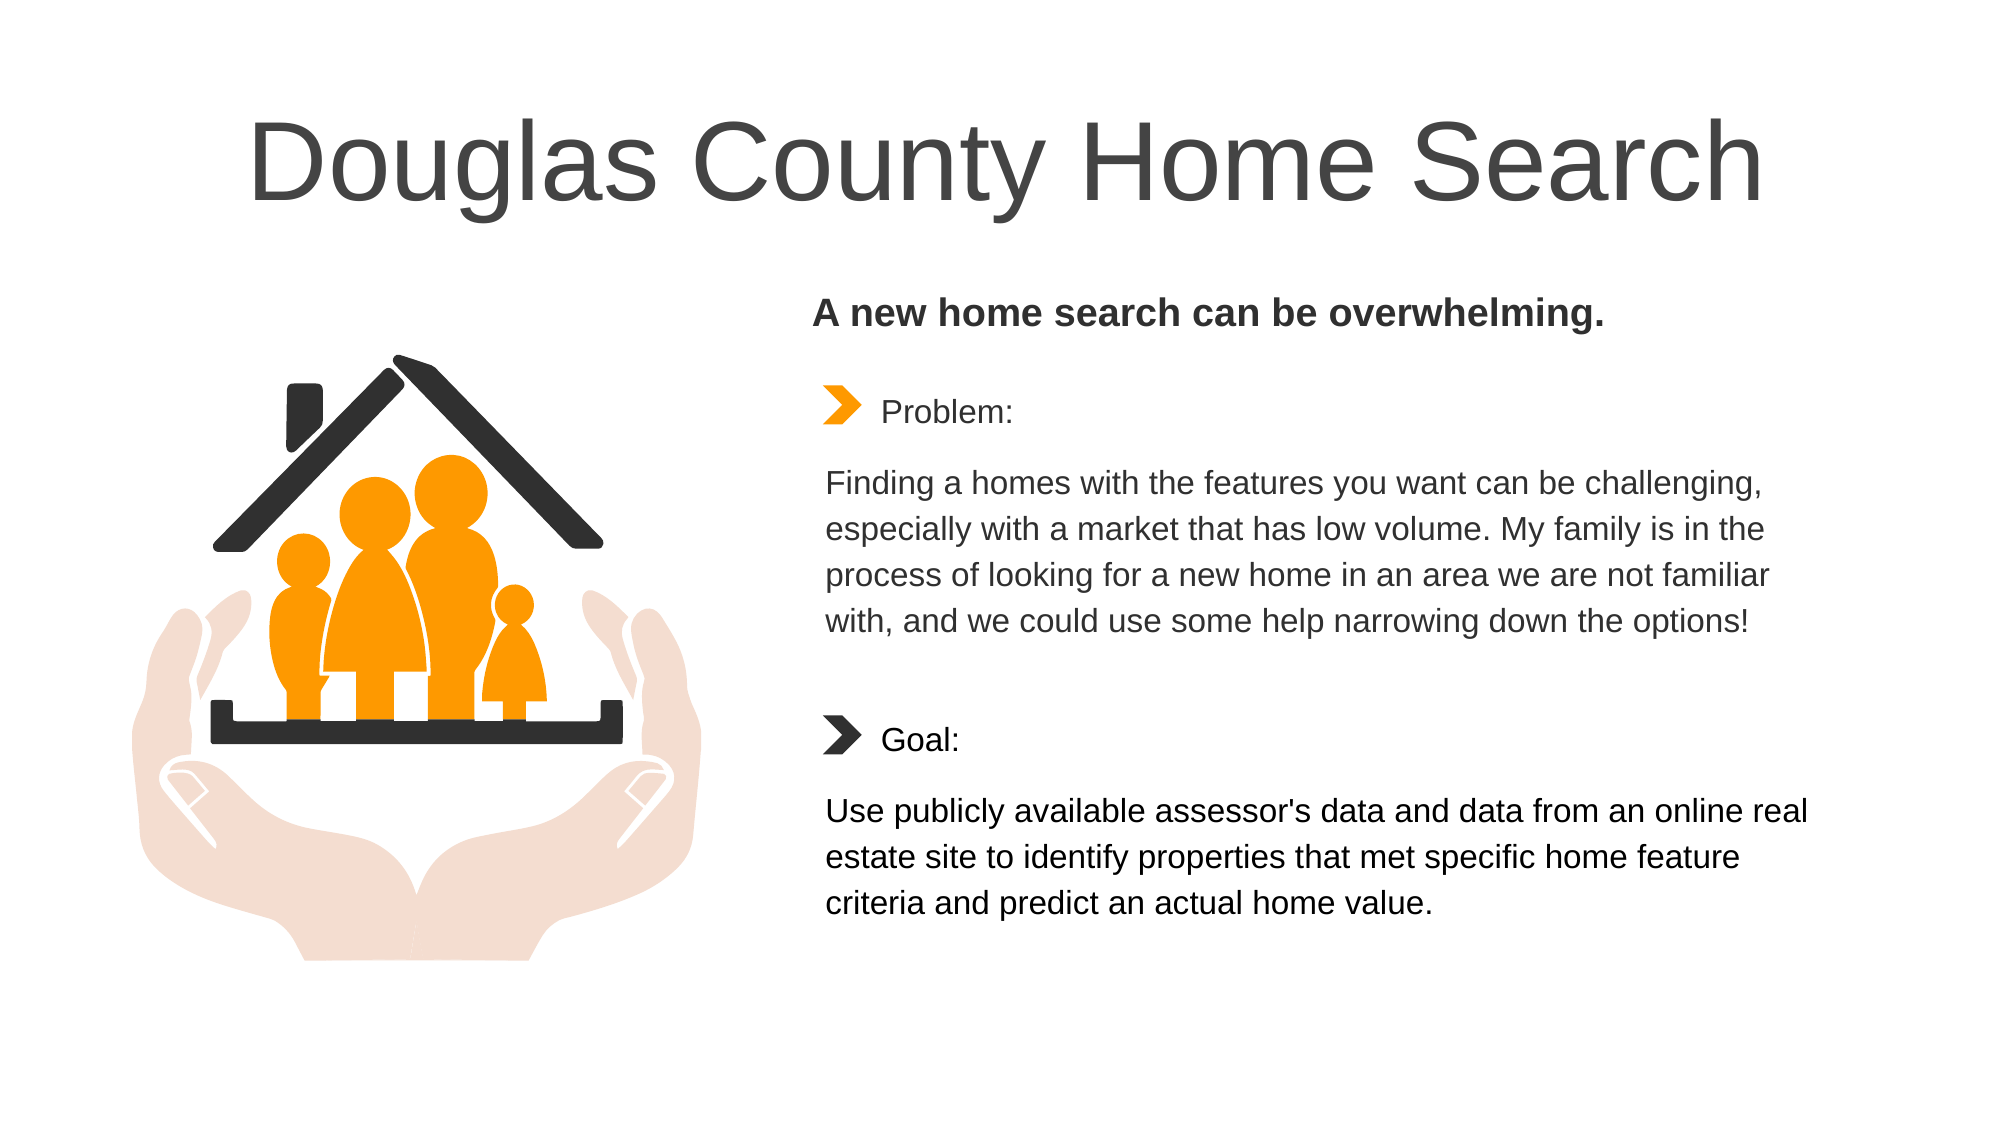

Douglas County Home Search
A new home search can be overwhelming.

      Problem:
Finding a homes with the features you want can be challenging, especially with a market that has low volume. My family is in the process of looking for a new home in an area we are not familiar with, and we could use some help narrowing down the options!

      Goal:
Use publicly available assessor's data and data from an online real estate site to identify properties that met specific home feature criteria and predict an actual home value.